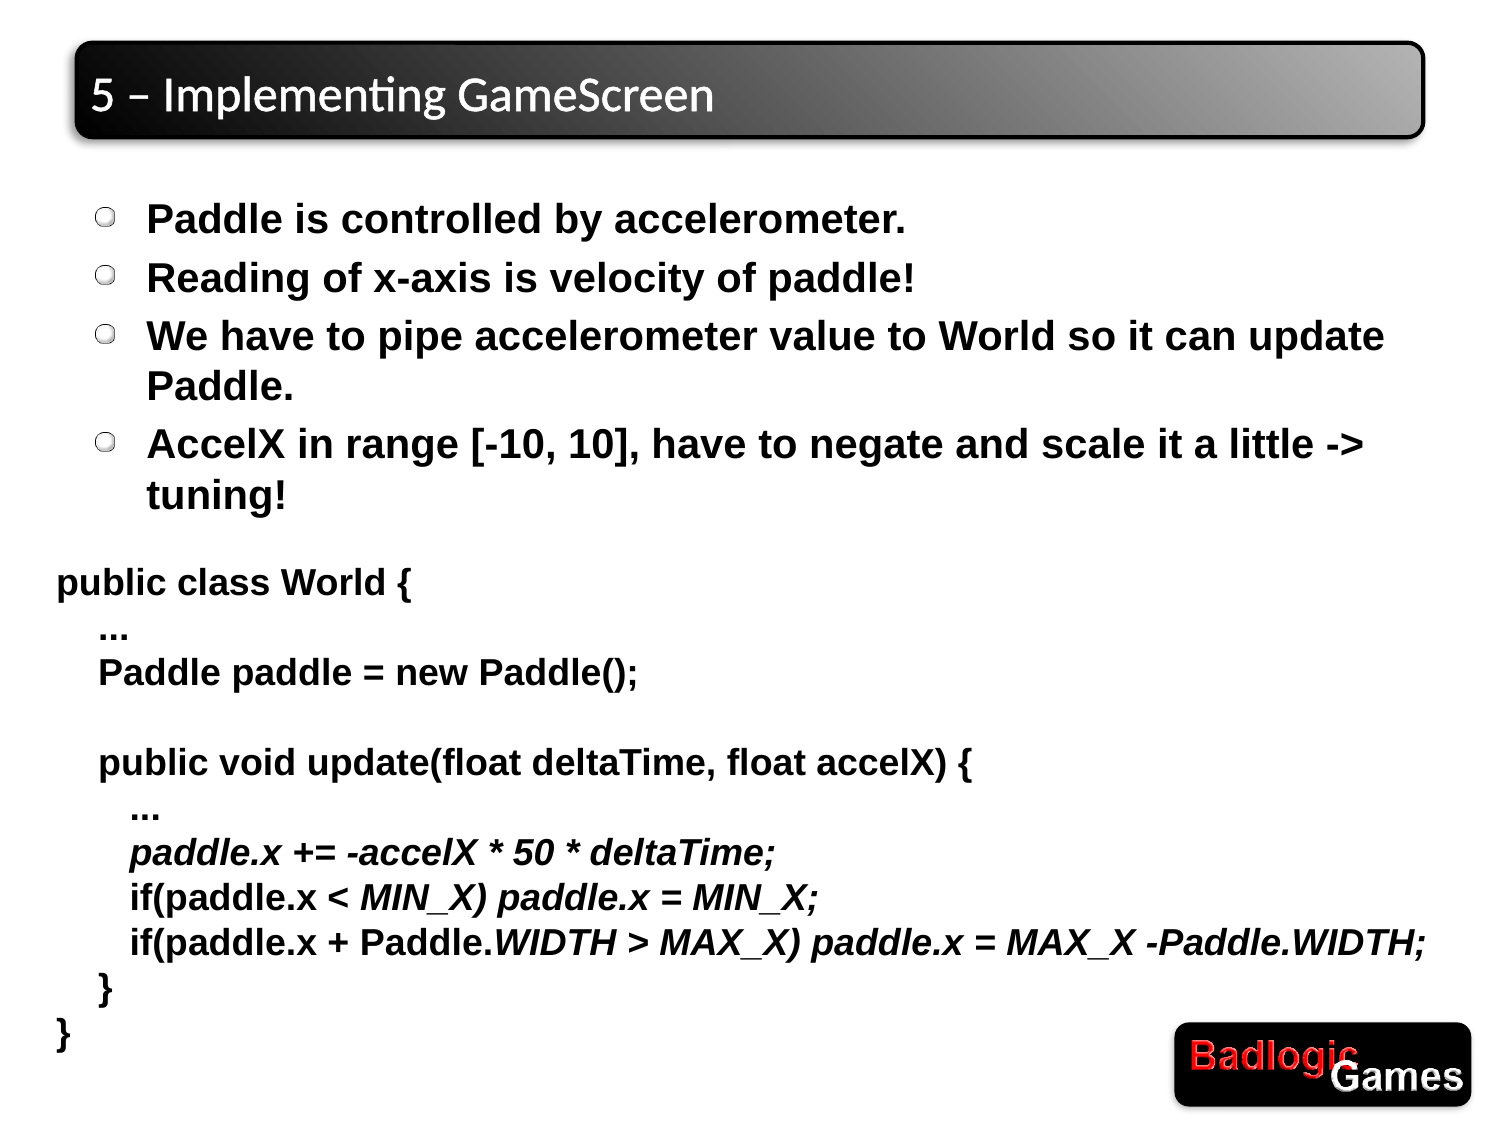

# 5 – Implementing GameScreen
Paddle is controlled by accelerometer.
Reading of x-axis is velocity of paddle!
We have to pipe accelerometer value to World so it can update Paddle.
AccelX in range [-10, 10], have to negate and scale it a little -> tuning!
public class World {
    ...
    Paddle paddle = new Paddle();

    public void update(float deltaTime, float accelX) {
       ...
       paddle.x += -accelX * 50 * deltaTime;
       if(paddle.x < MIN_X) paddle.x = MIN_X;
       if(paddle.x + Paddle.WIDTH > MAX_X) paddle.x = MAX_X -Paddle.WIDTH;
    }
}